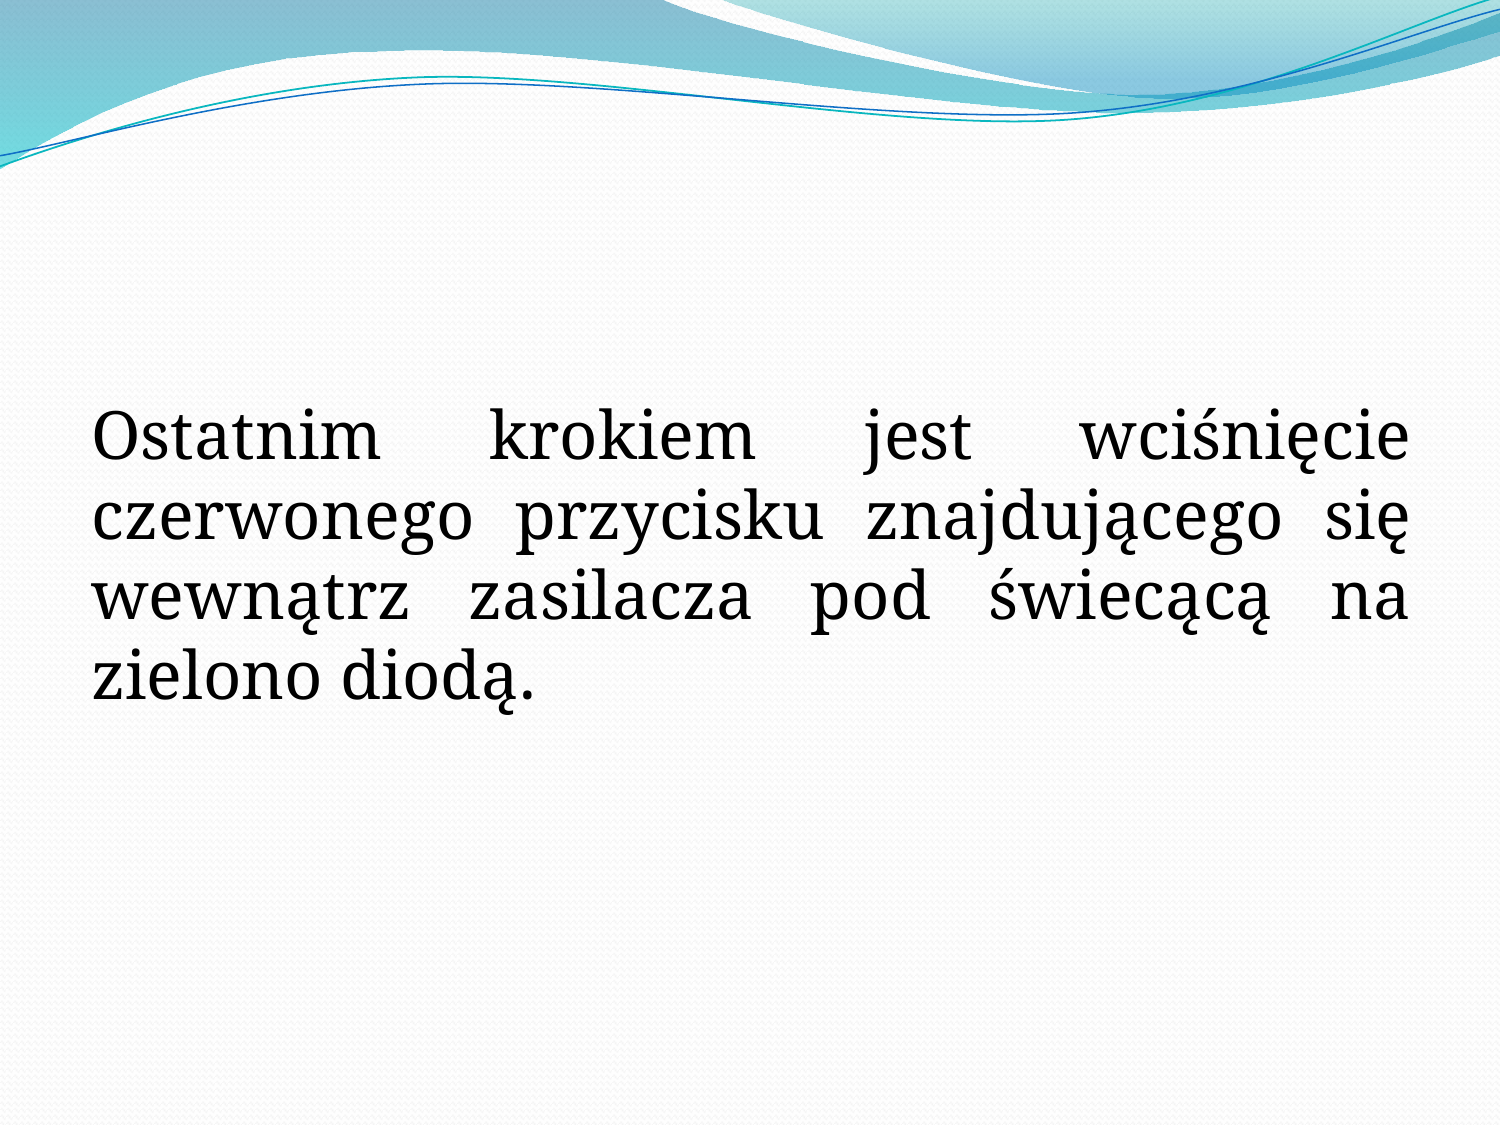

Ostatnim krokiem jest wciśnięcie czerwonego przycisku znajdującego się wewnątrz zasilacza pod świecącą na zielono diodą.